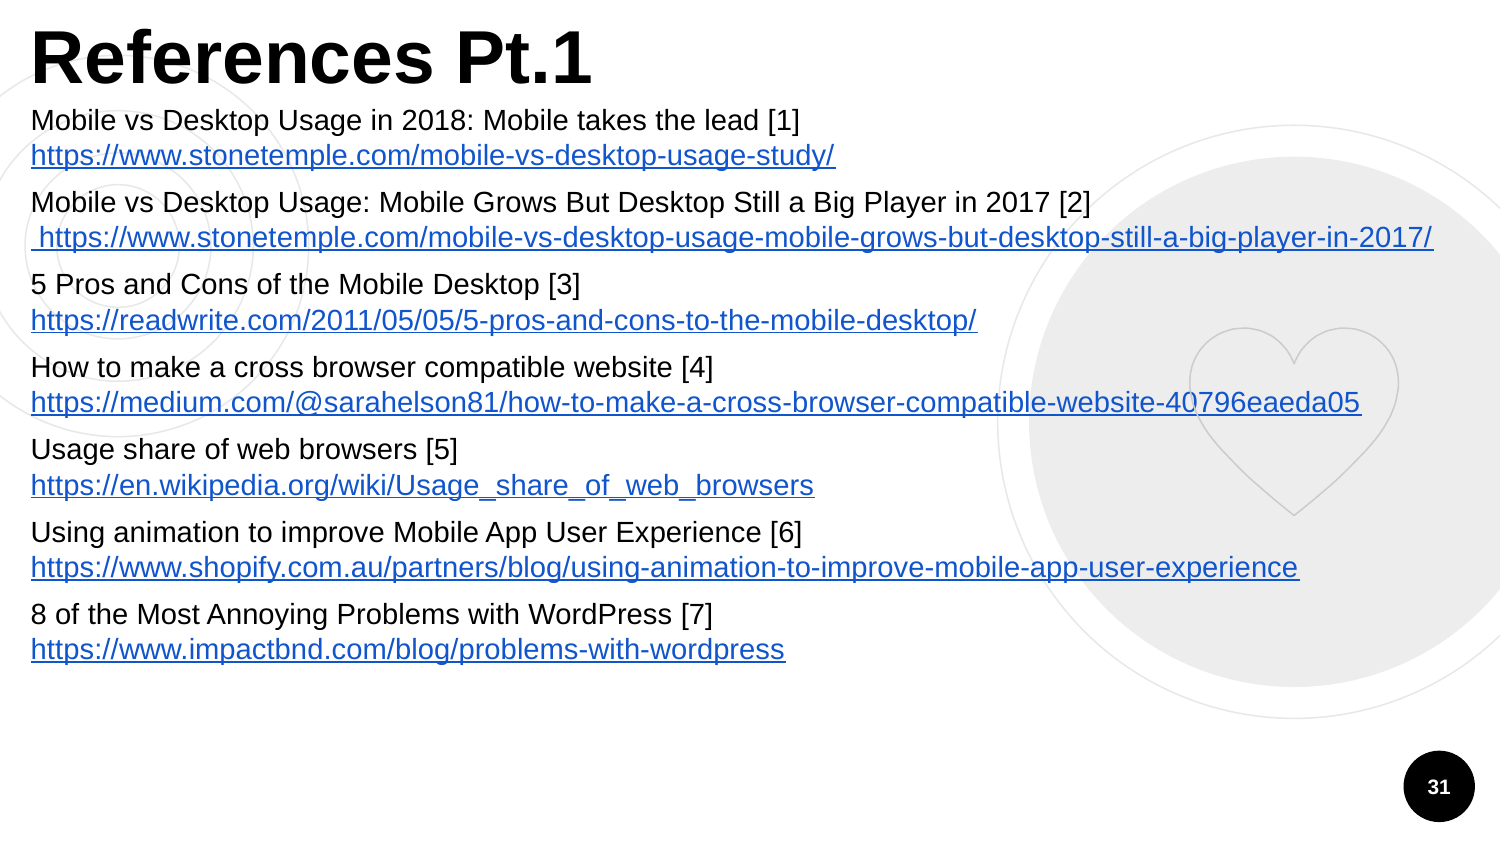

# References Pt.1
Mobile vs Desktop Usage in 2018: Mobile takes the lead [1]
https://www.stonetemple.com/mobile-vs-desktop-usage-study/
Mobile vs Desktop Usage: Mobile Grows But Desktop Still a Big Player in 2017 [2]
 https://www.stonetemple.com/mobile-vs-desktop-usage-mobile-grows-but-desktop-still-a-big-player-in-2017/
5 Pros and Cons of the Mobile Desktop [3]
https://readwrite.com/2011/05/05/5-pros-and-cons-to-the-mobile-desktop/
How to make a cross browser compatible website [4]
https://medium.com/@sarahelson81/how-to-make-a-cross-browser-compatible-website-40796eaeda05
Usage share of web browsers [5]
https://en.wikipedia.org/wiki/Usage_share_of_web_browsers
Using animation to improve Mobile App User Experience [6]
https://www.shopify.com.au/partners/blog/using-animation-to-improve-mobile-app-user-experience
8 of the Most Annoying Problems with WordPress [7]
https://www.impactbnd.com/blog/problems-with-wordpress

31